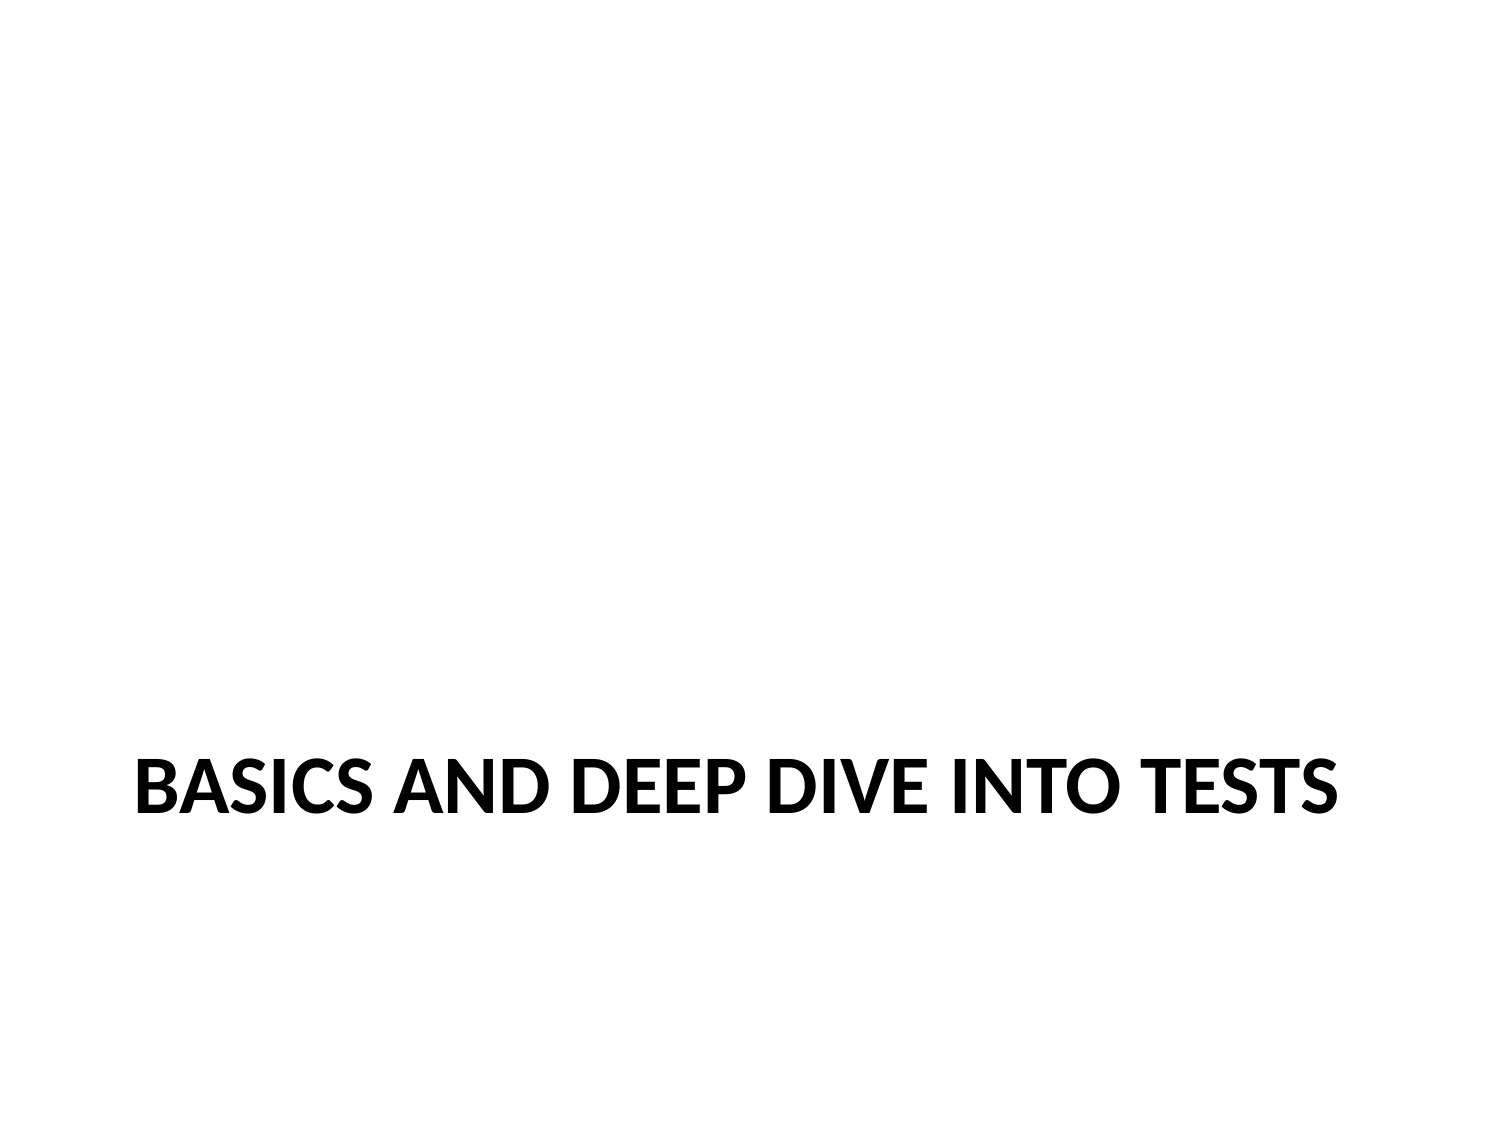

# Basics and deep dive into tests